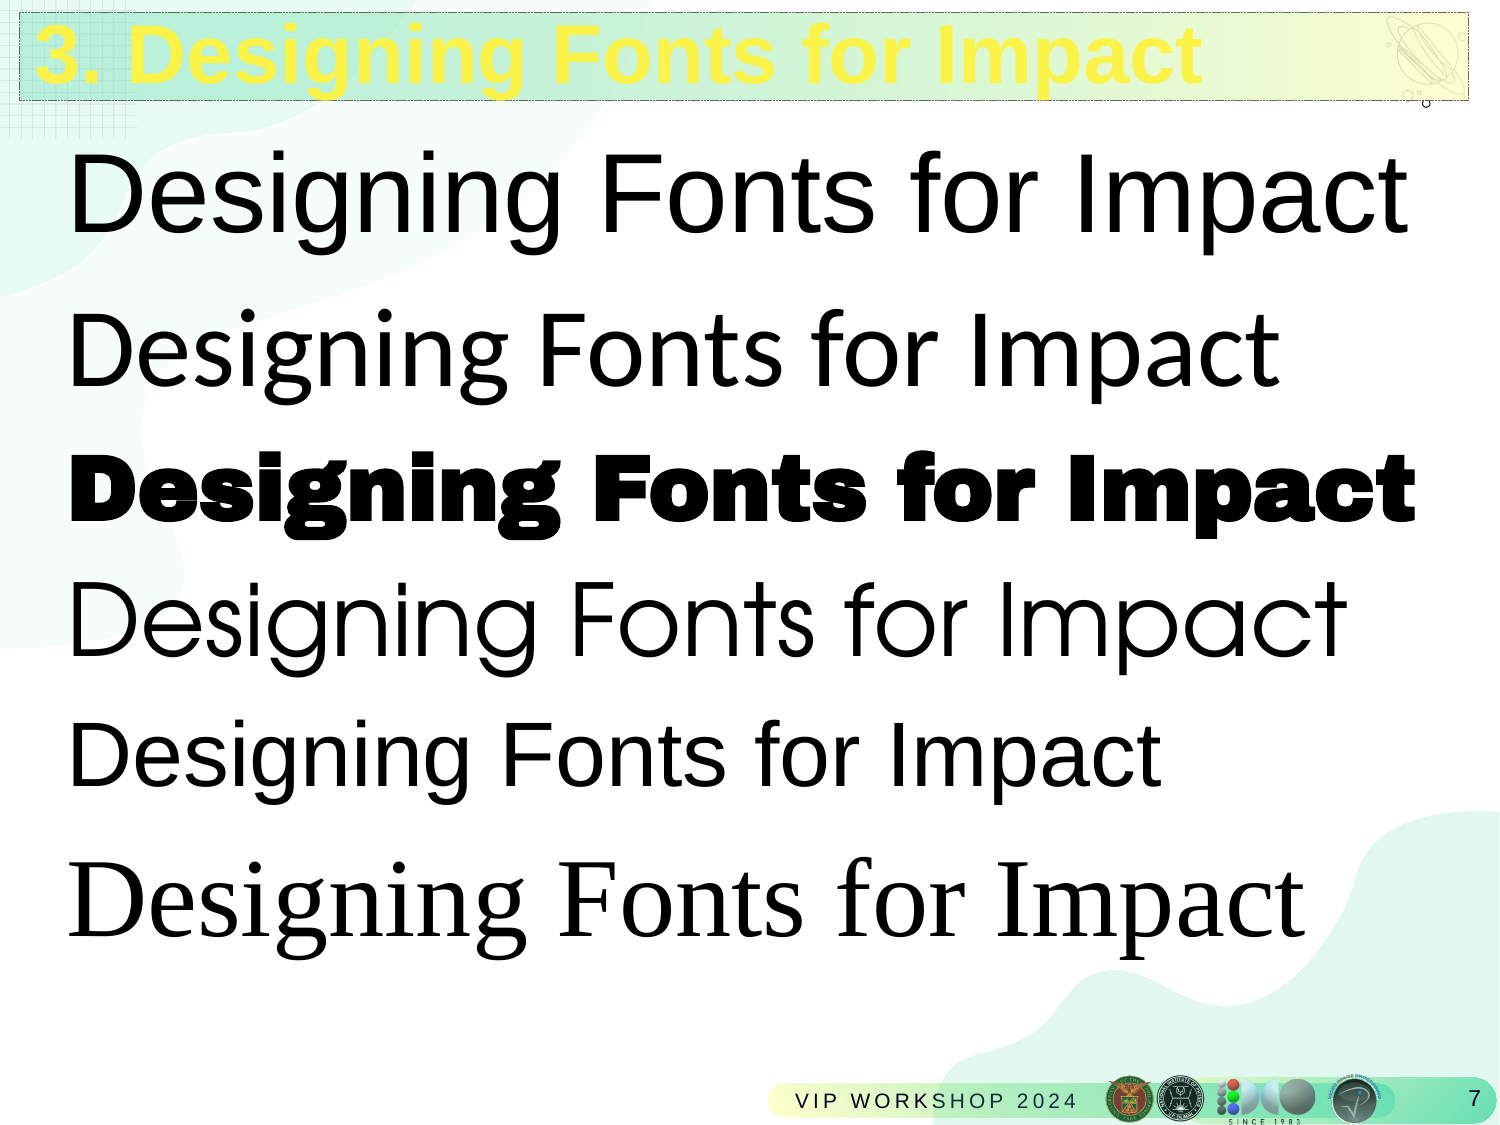

# 3. Designing Fonts for Impact
Designing Fonts for Impact
Designing Fonts for Impact
Designing Fonts for Impact
Designing Fonts for Impact
Designing Fonts for Impact
Designing Fonts for Impact
7